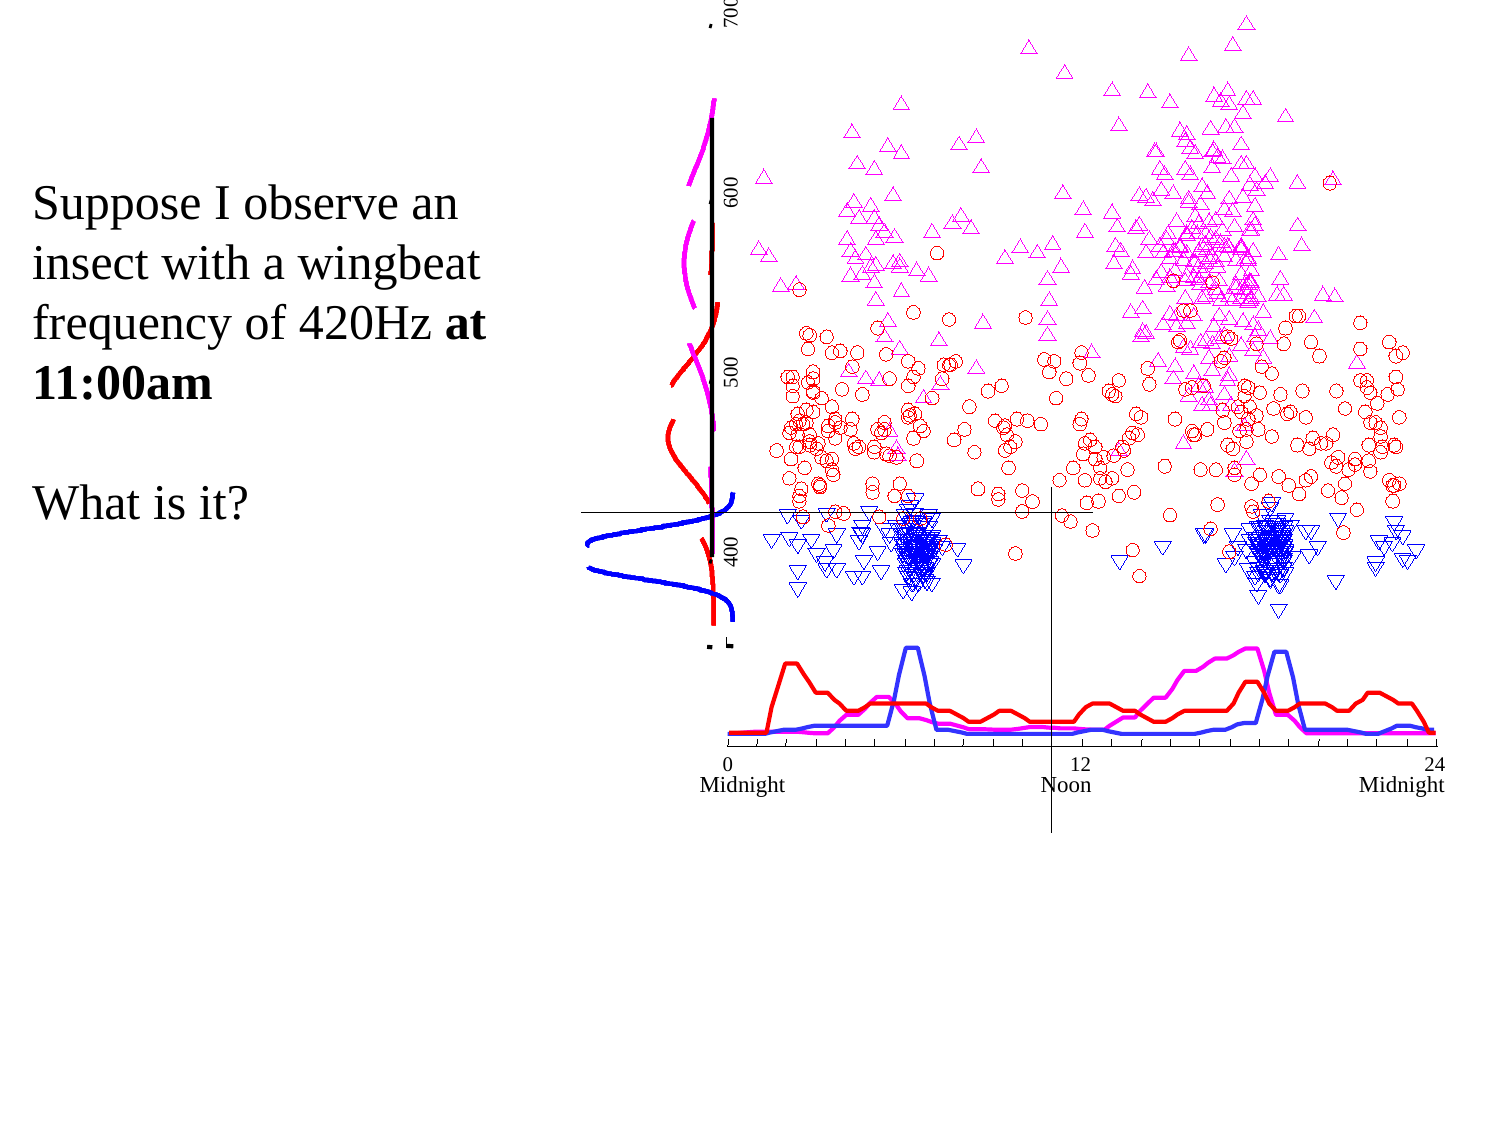

700

600

500

400

0
12
24
Midnight
Noon
Midnight
Suppose I observe an insect with a wingbeat frequency of 420Hz at 11:00am

What is it?